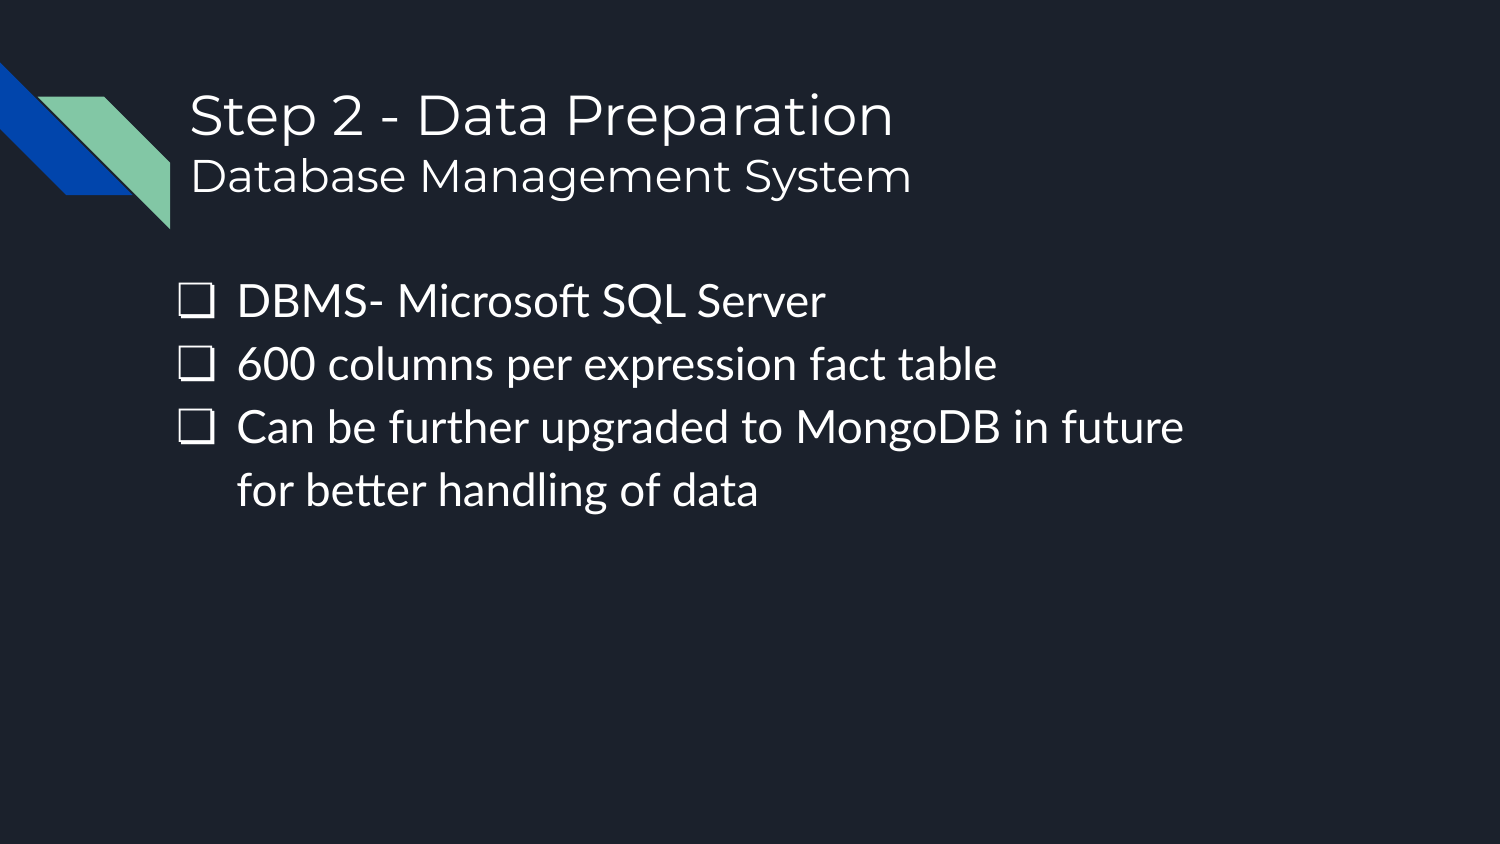

# Step 2 - Data Preparation Database Management System
DBMS- Microsoft SQL Server
600 columns per expression fact table
Can be further upgraded to MongoDB in future for better handling of data